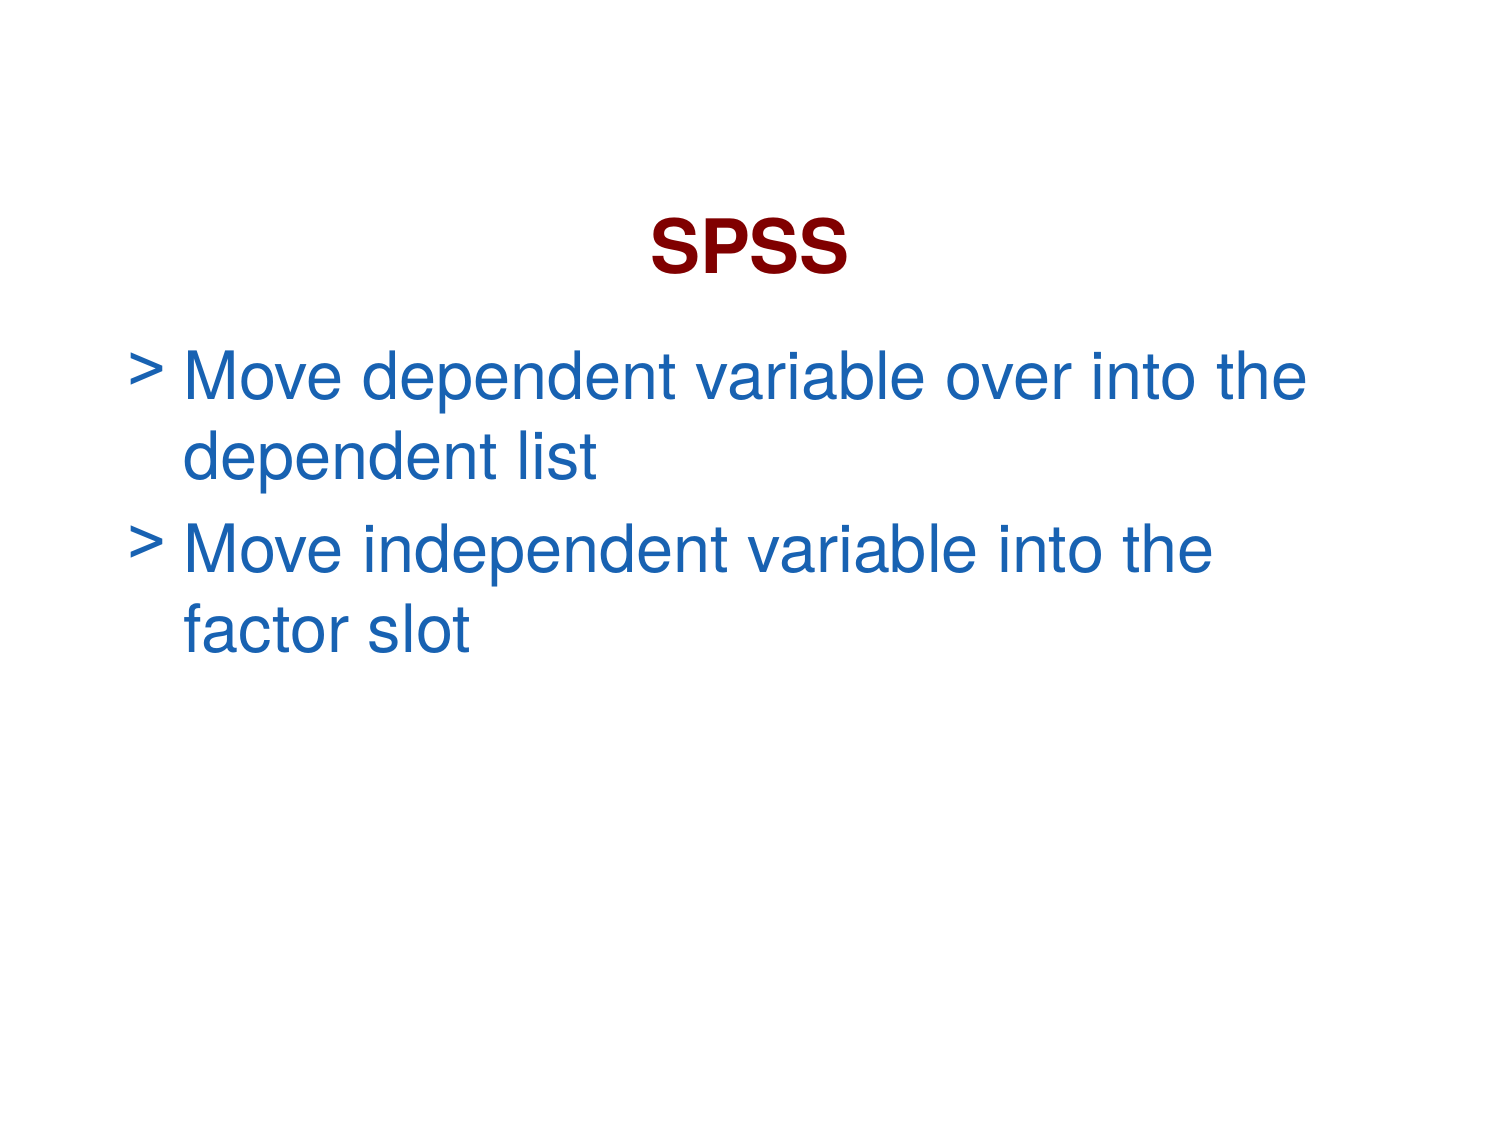

# SPSS
Move dependent variable over into the dependent list
Move independent variable into the factor slot